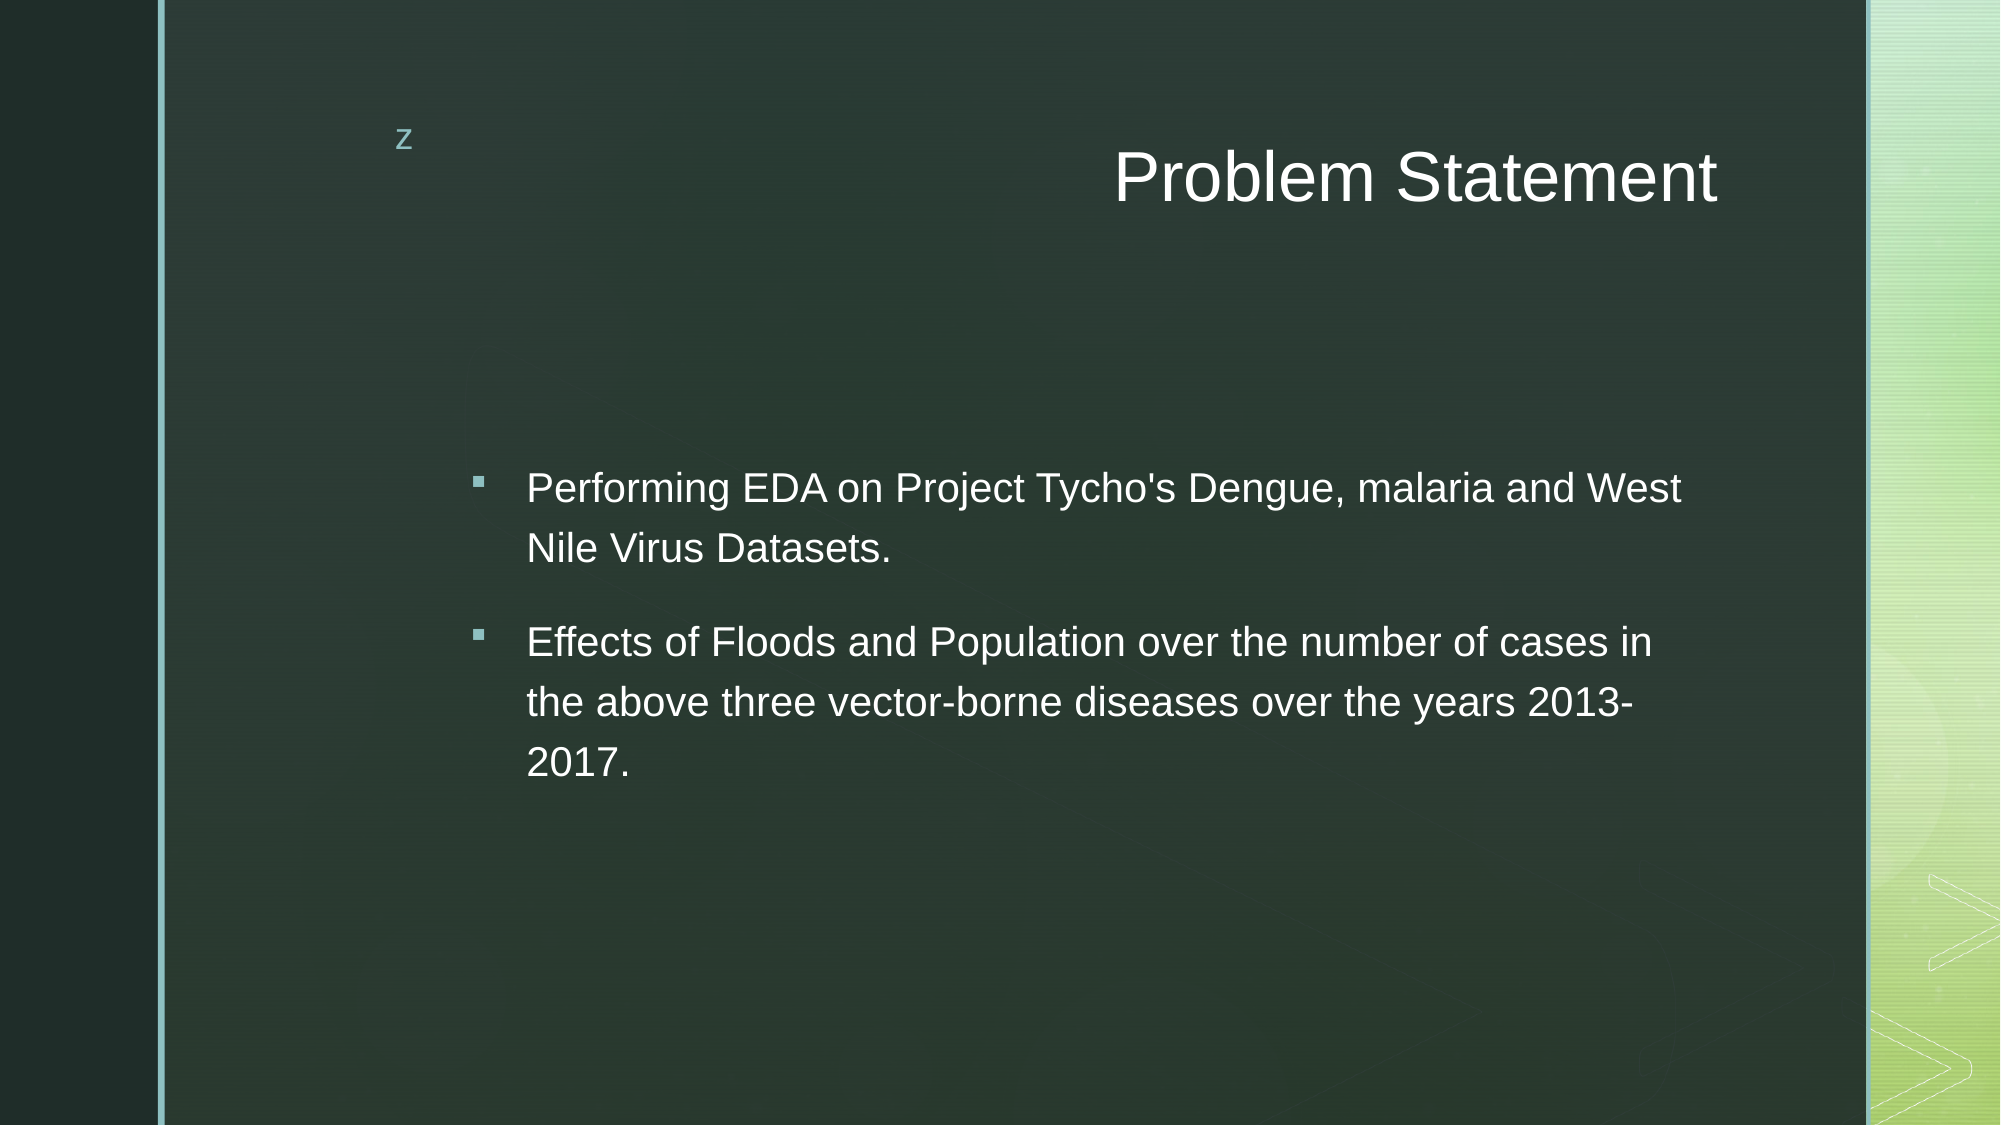

# Problem Statement
Performing EDA on Project Tycho's Dengue, malaria and West Nile Virus Datasets.
Effects of Floods and Population over the number of cases in the above three vector-borne diseases over the years 2013-2017.